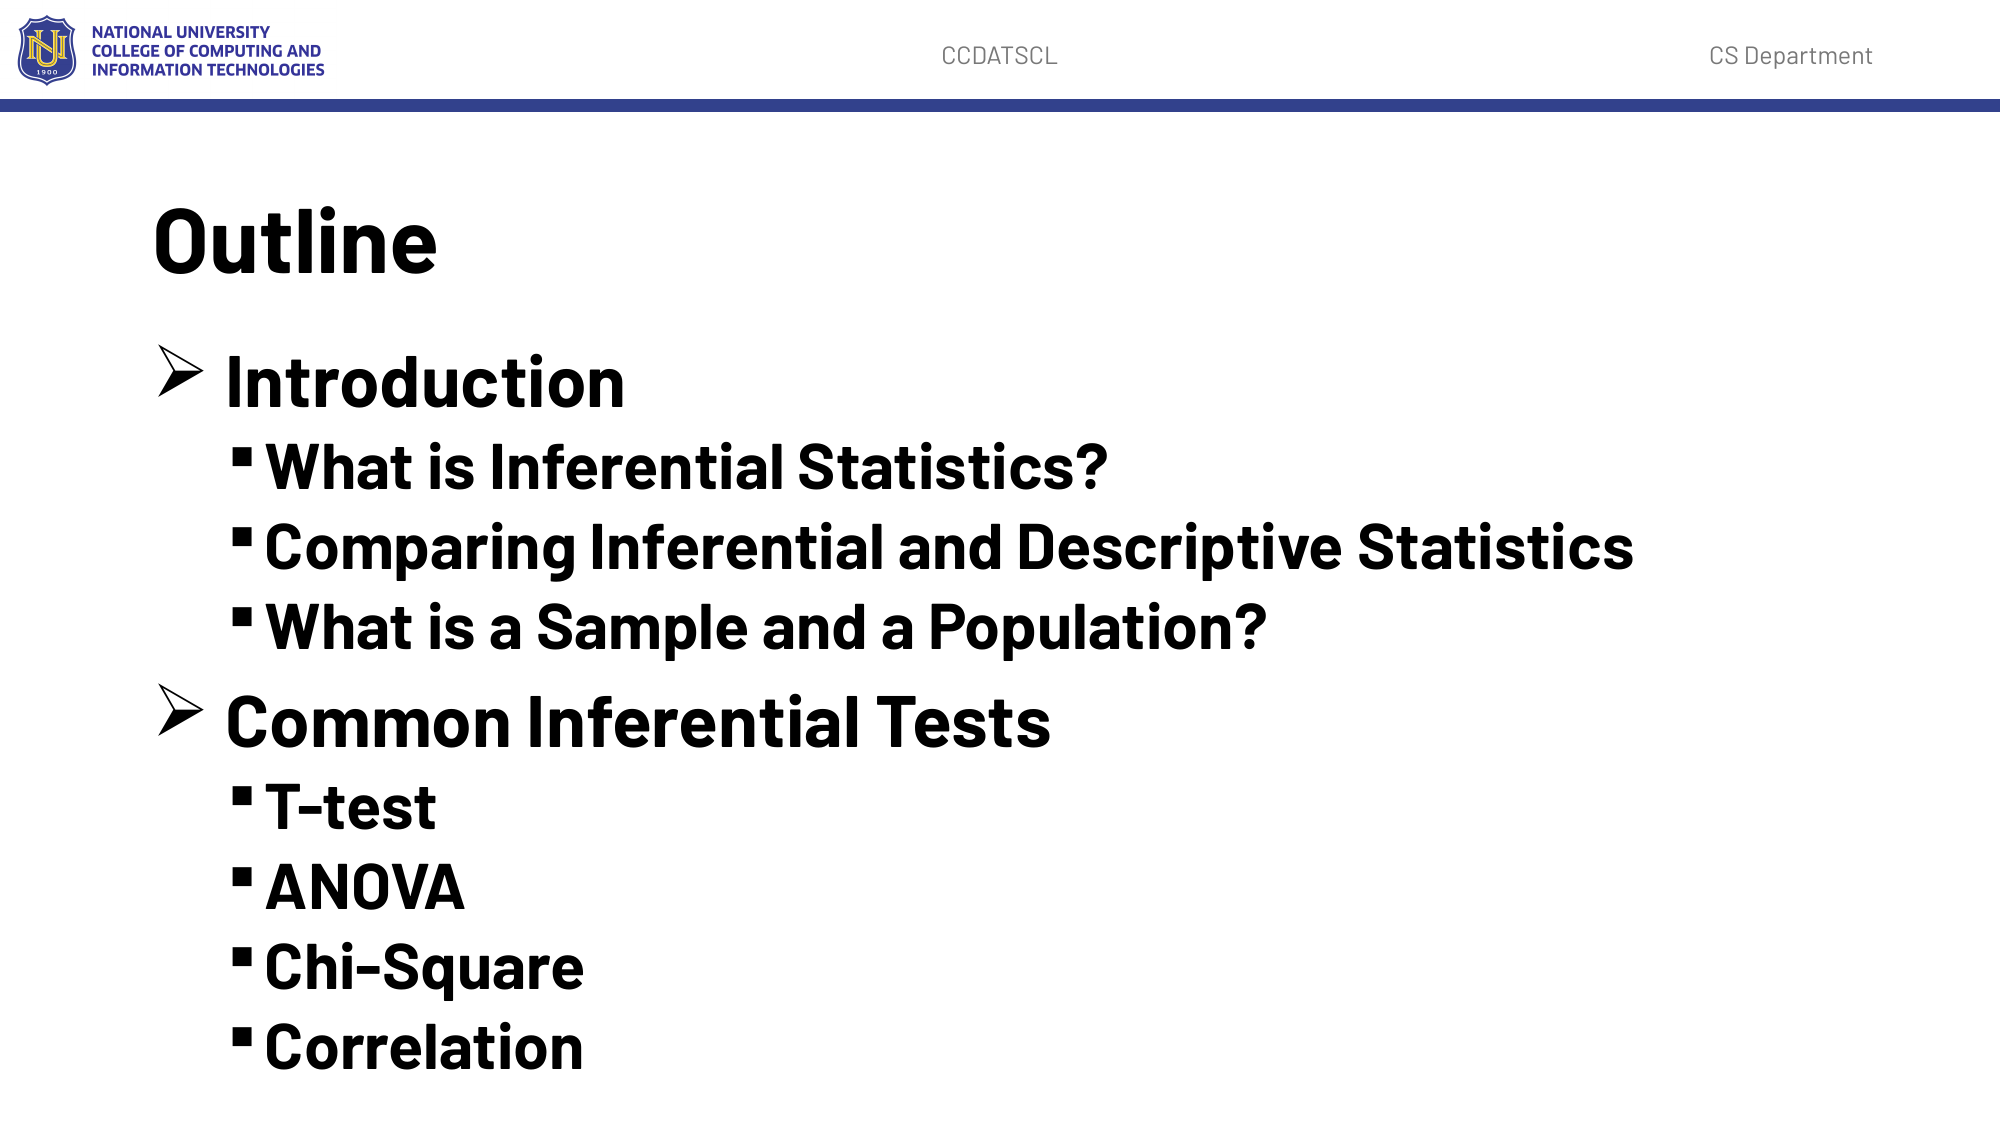

# Outline
 Introduction
What is Inferential Statistics?
Comparing Inferential and Descriptive Statistics
What is a Sample and a Population?
 Common Inferential Tests
T-test
ANOVA
Chi-Square
Correlation